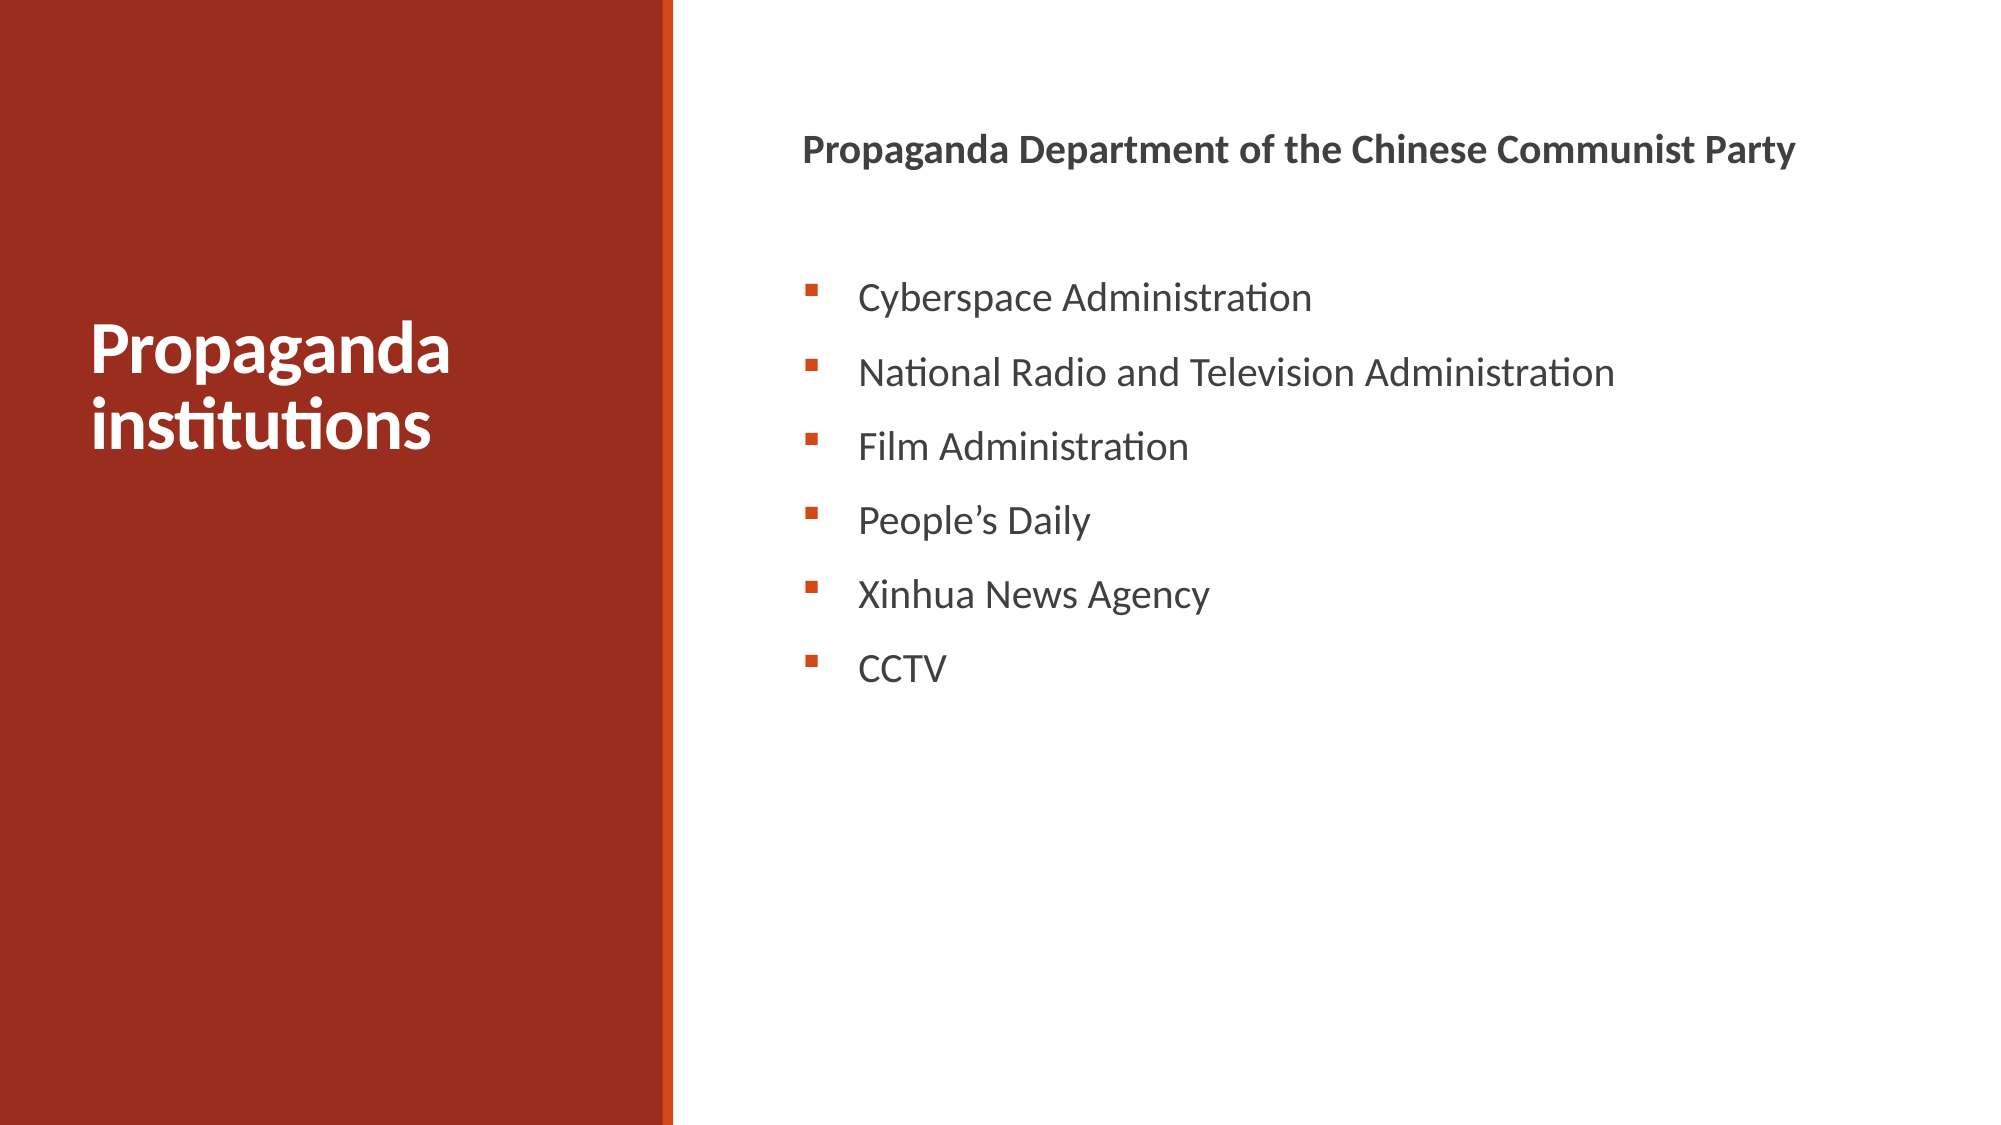

# Propaganda institutions
Propaganda Department of the Chinese Communist Party

Cyberspace Administration
National Radio and Television Administration
Film Administration
People’s Daily
Xinhua News Agency
CCTV